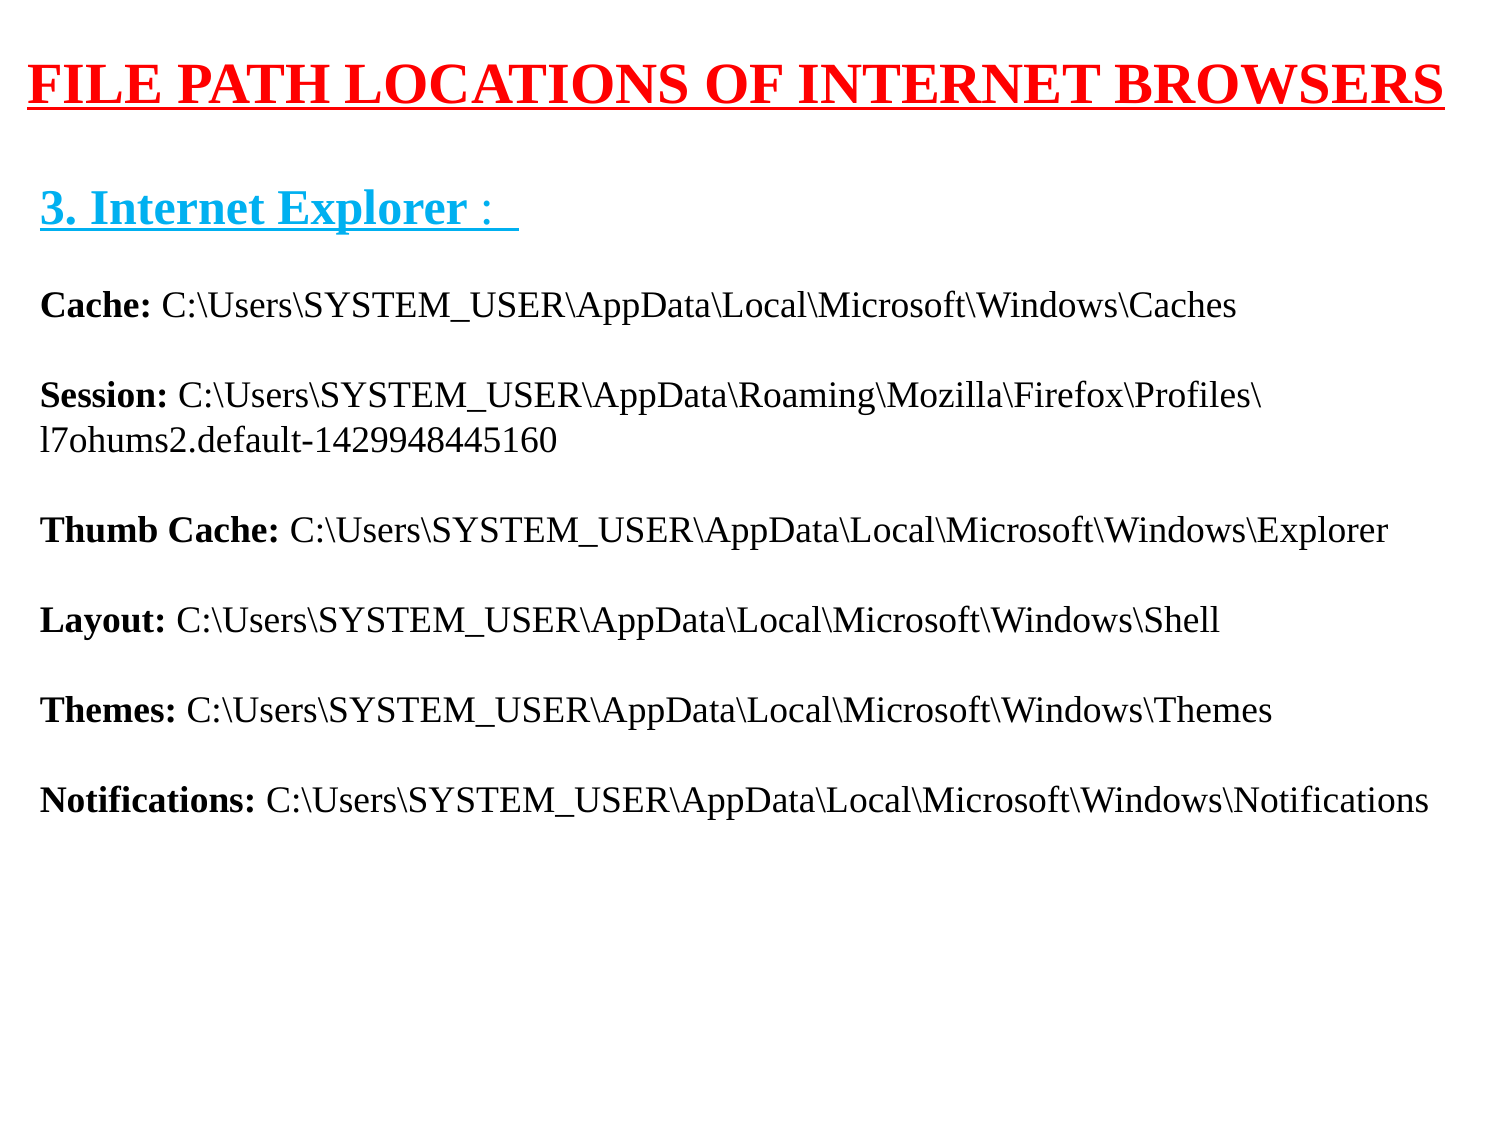

File path Locations of Internet Browsers
3. Internet Explorer :

Cache: C:\Users\SYSTEM_USER\AppData\Local\Microsoft\Windows\Caches

Session: C:\Users\SYSTEM_USER\AppData\Roaming\Mozilla\Firefox\Profiles\l7ohums2.default-1429948445160

Thumb Cache: C:\Users\SYSTEM_USER\AppData\Local\Microsoft\Windows\Explorer

Layout: C:\Users\SYSTEM_USER\AppData\Local\Microsoft\Windows\Shell

Themes: C:\Users\SYSTEM_USER\AppData\Local\Microsoft\Windows\Themes

Notifications: C:\Users\SYSTEM_USER\AppData\Local\Microsoft\Windows\Notifications